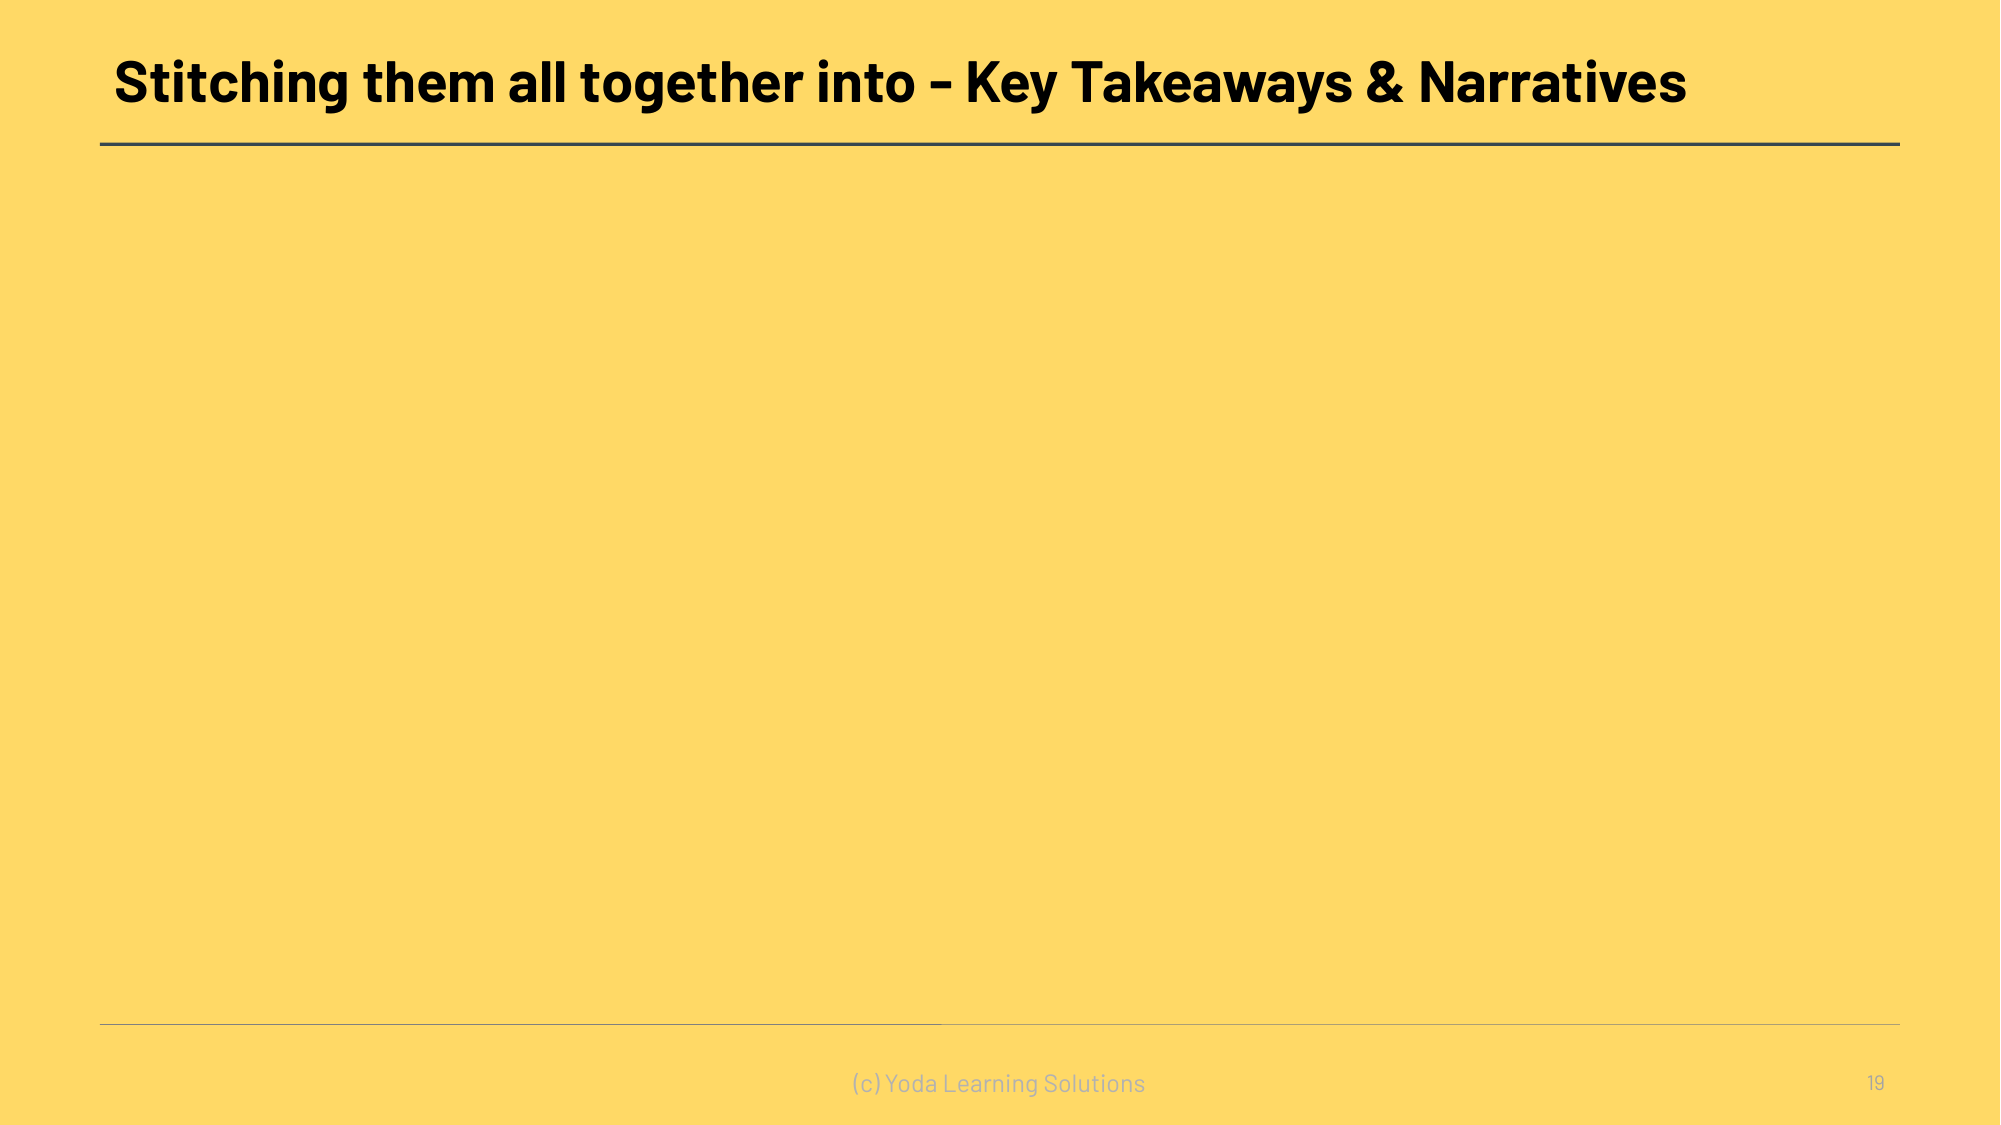

# Stitching them all together into - Key Takeaways & Narratives
(c) Yoda Learning Solutions
19